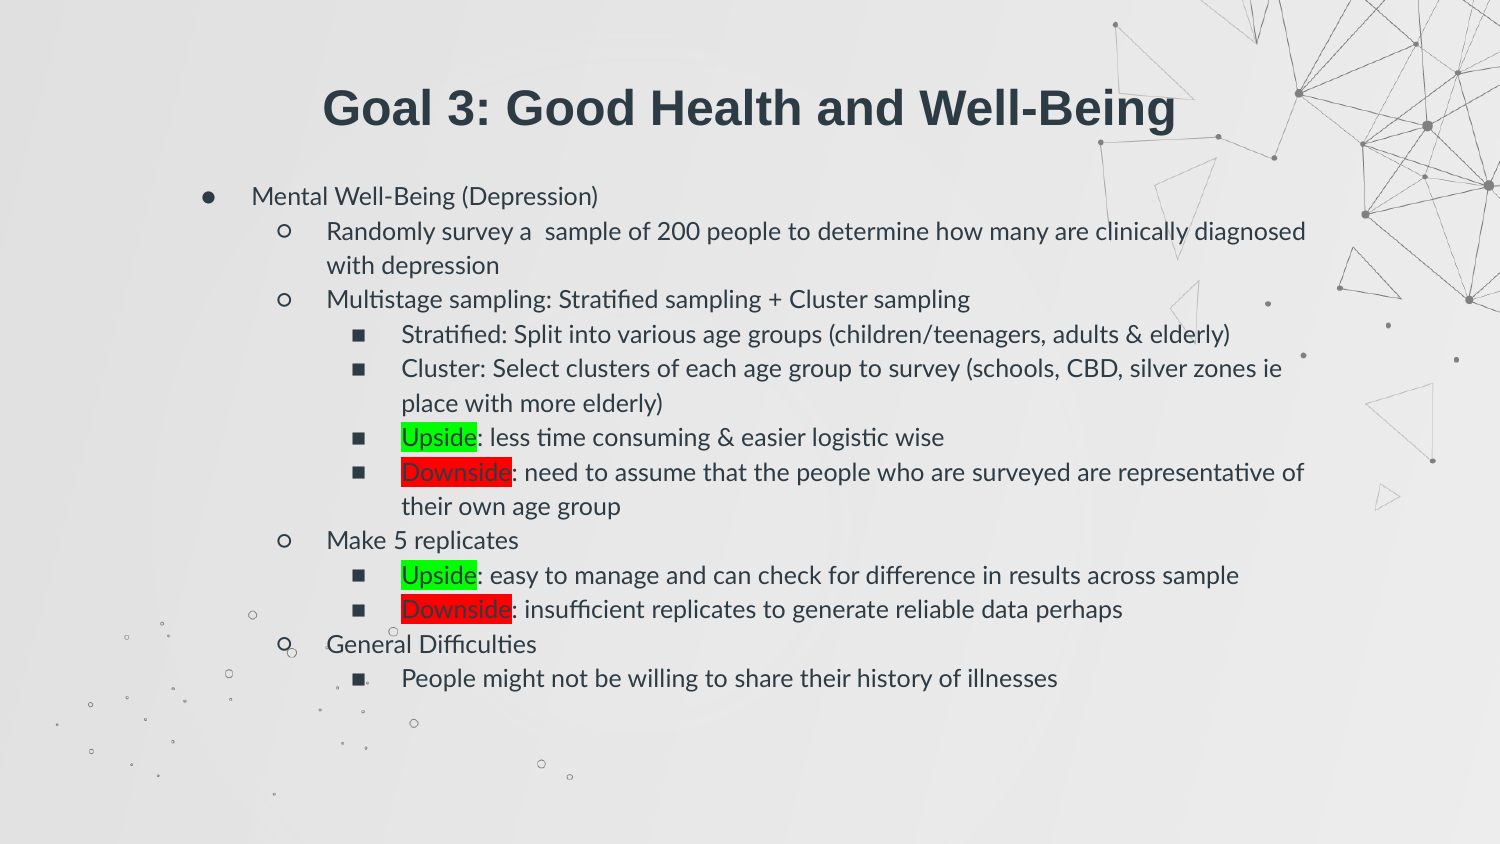

# Goal 3: Good Health and Well-Being
Mental Well-Being (Depression)
Randomly survey a  sample of 200 people to determine how many are clinically diagnosed with depression
Multistage sampling: Stratified sampling + Cluster sampling
Stratified: Split into various age groups (children/teenagers, adults & elderly)
Cluster: Select clusters of each age group to survey (schools, CBD, silver zones ie place with more elderly)
Upside: less time consuming & easier logistic wise
Downside: need to assume that the people who are surveyed are representative of their own age group
Make 5 replicates
Upside: easy to manage and can check for difference in results across sample
Downside: insufficient replicates to generate reliable data perhaps
General Difficulties
People might not be willing to share their history of illnesses